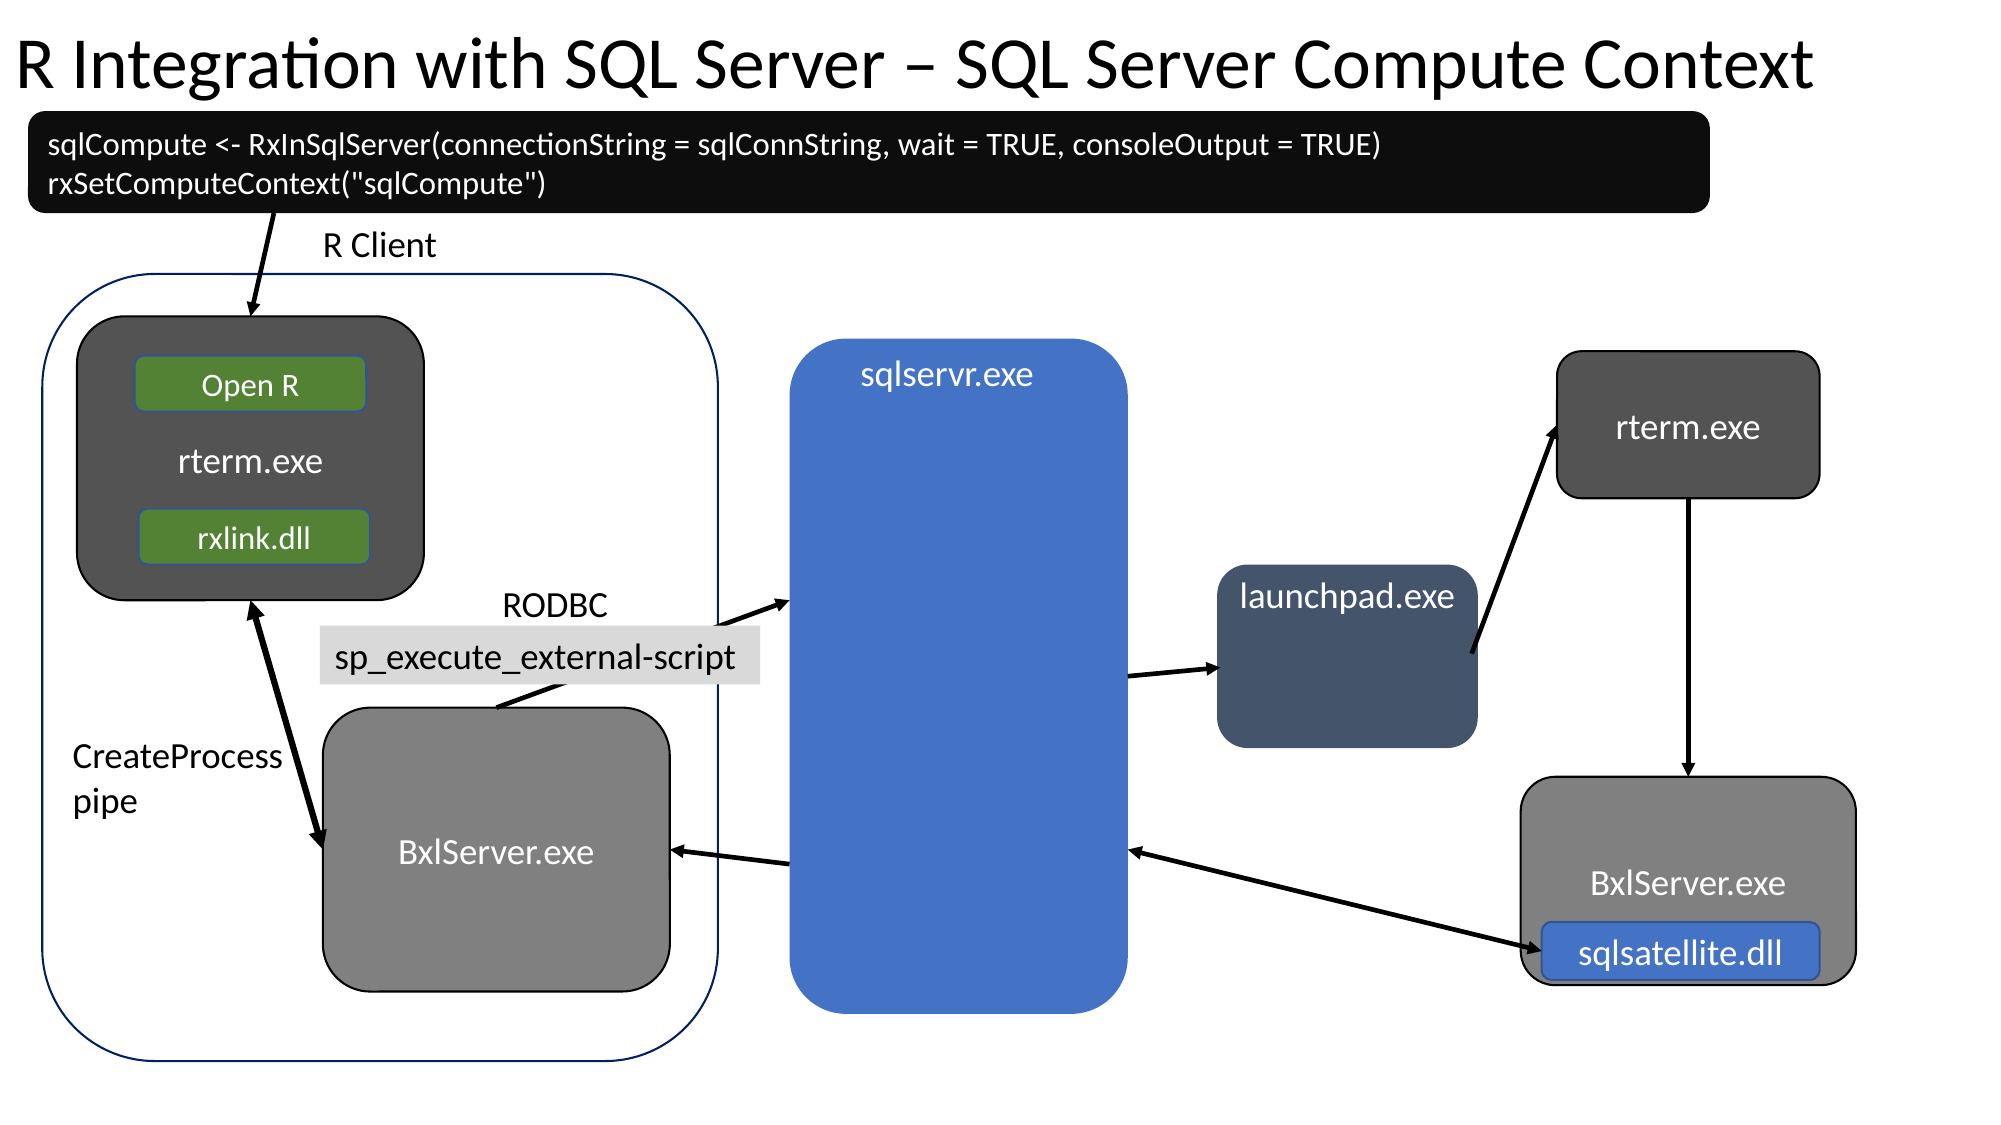

# R Integration with SQL Server – SQL Server Compute Context
sqlCompute <- RxInSqlServer(connectionString = sqlConnString, wait = TRUE, consoleOutput = TRUE)
rxSetComputeContext("sqlCompute")
R Client

rterm.exe

sqlservr.exe
rterm.exe
Open R
rxlink.dll

launchpad.exe
RODBC
sp_execute_external-script
BxlServer.exe
CreateProcess
pipe
BxlServer.exe
sqlsatellite.dll